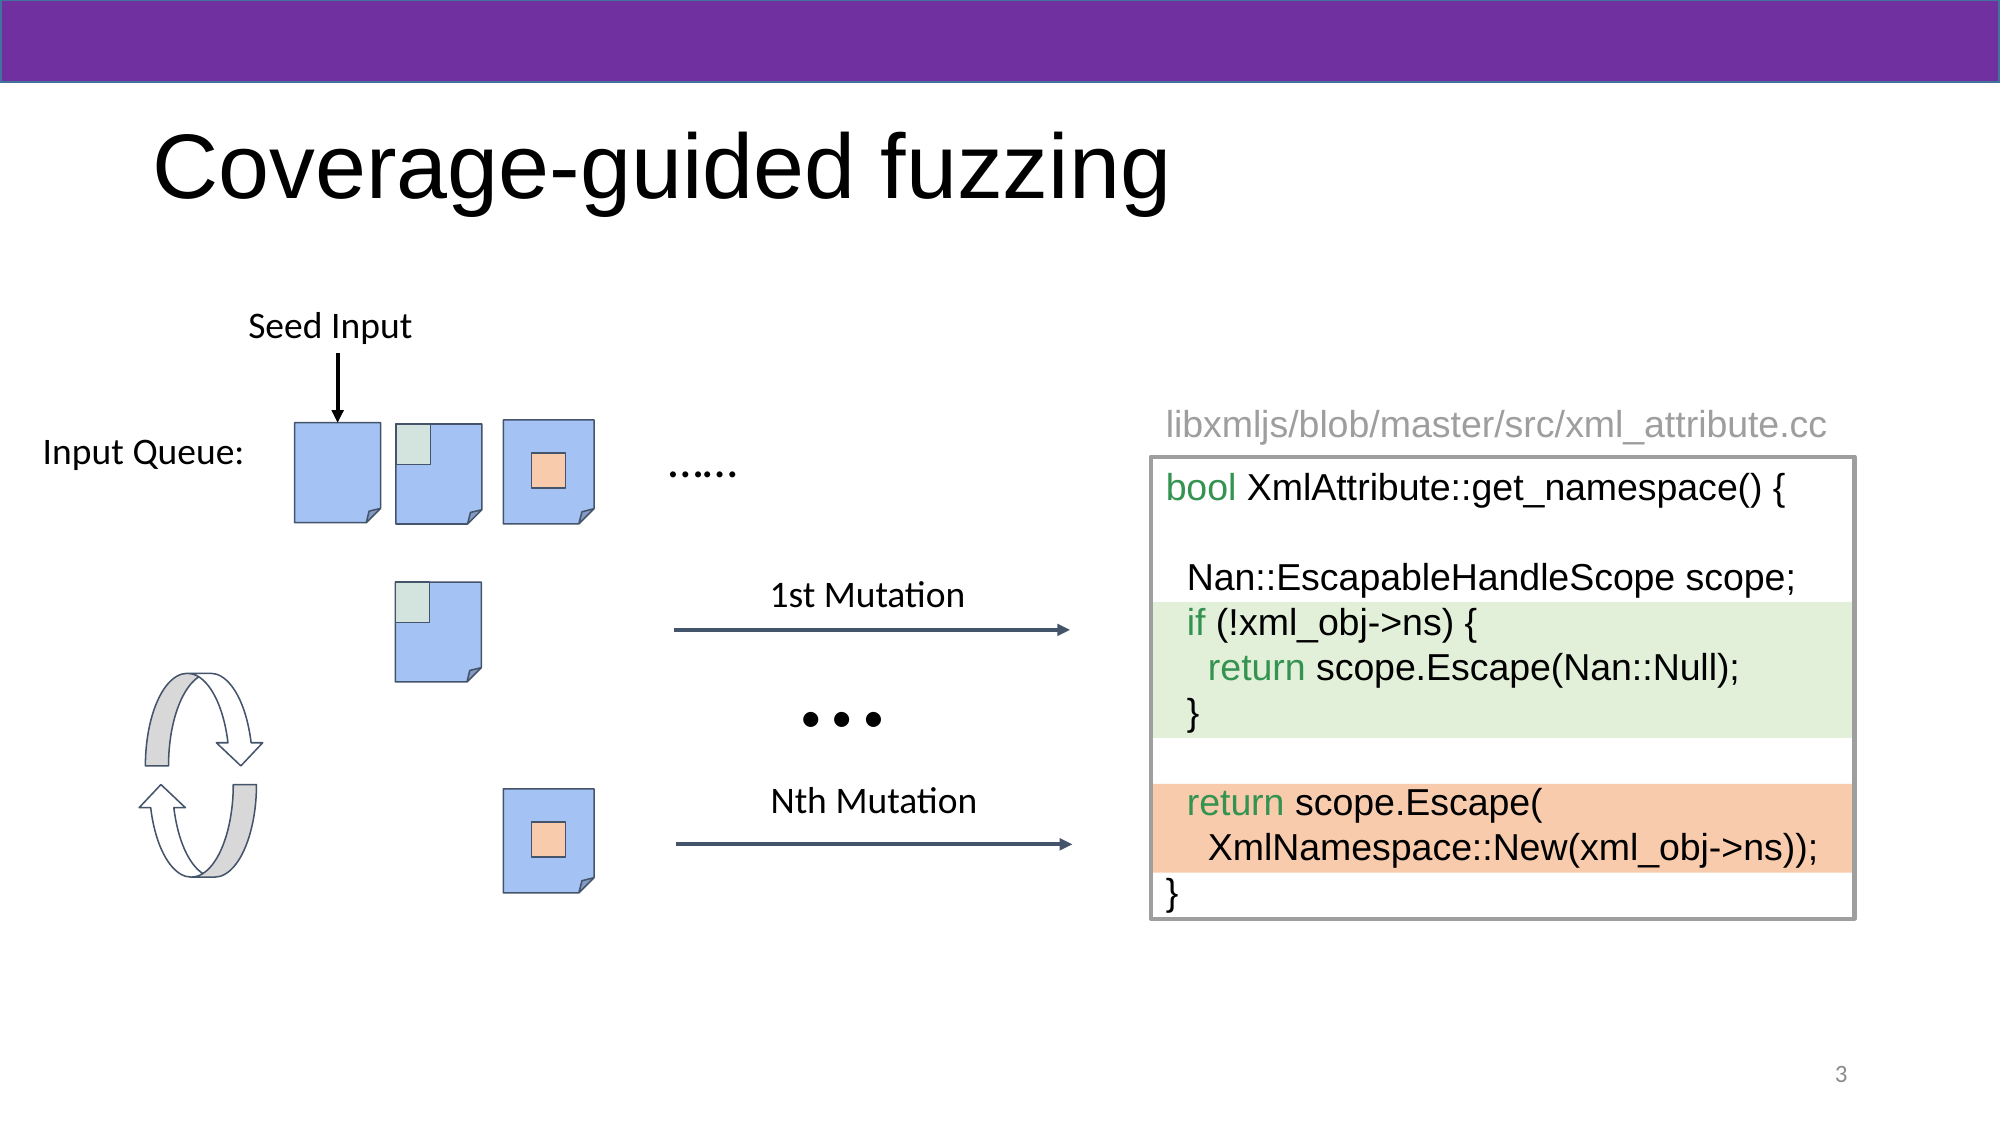

# Coverage-guided fuzzing
Seed Input
libxmljs/blob/master/src/xml_attribute.cc
bool XmlAttribute::get_namespace() {
  Nan::EscapableHandleScope scope;
  if (!xml_obj->ns) {
    return scope.Escape(Nan::Null);
  }
  return scope.Escape(
    XmlNamespace::New(xml_obj->ns));
}
……
Input Queue:

1st Mutation

…

Nth Mutation

3